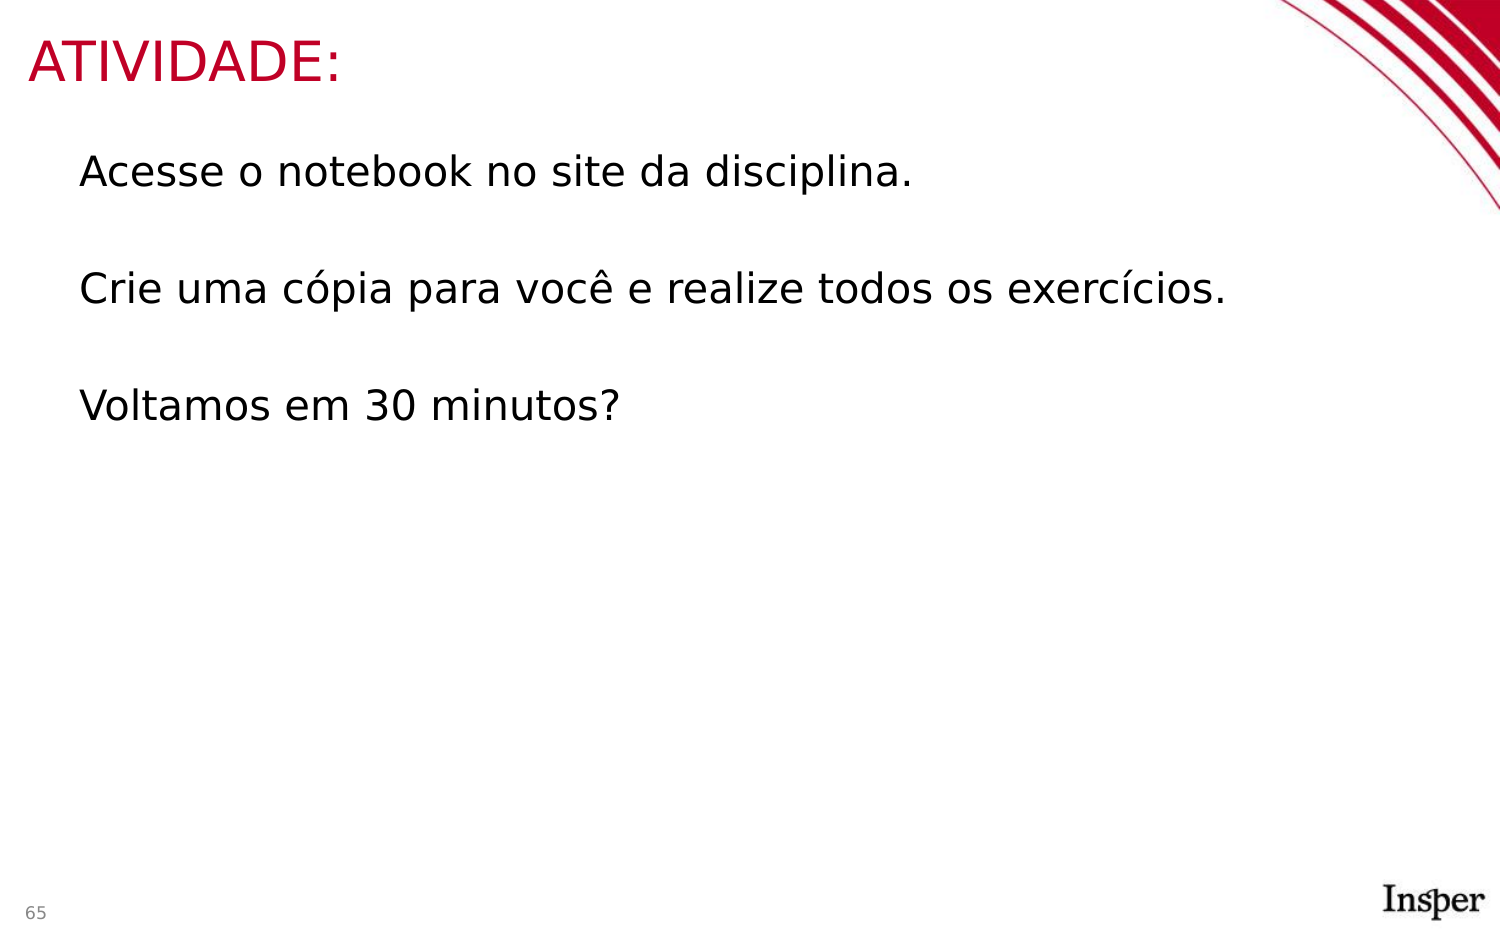

# ATIVIDADE:
Acesse o notebook no site da disciplina.

Crie uma cópia para você e realize todos os exercícios.

Voltamos em 30 minutos?
65